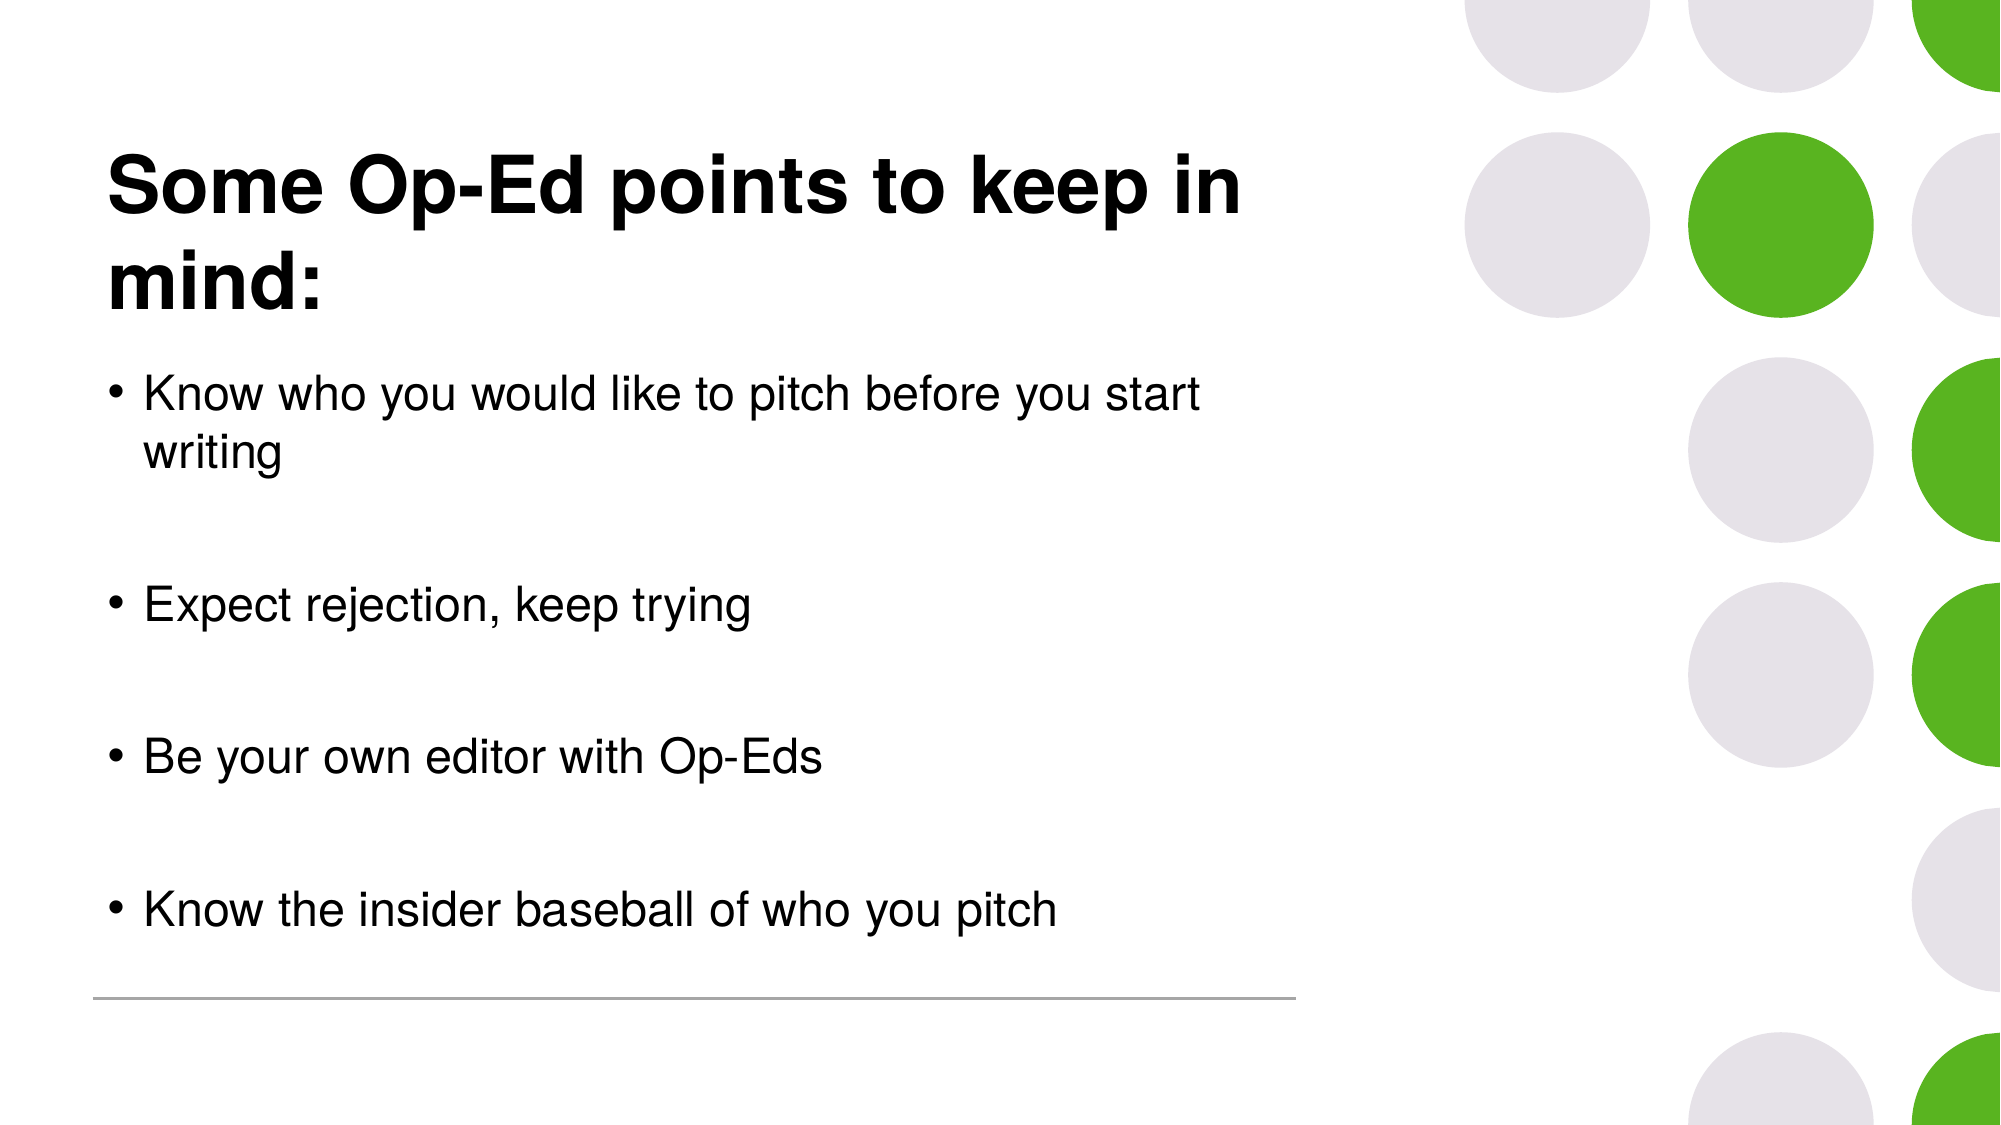

# Some Op-Ed points to keep in mind:
Know who you would like to pitch before you start writing

Expect rejection, keep trying

Be your own editor with Op-Eds

Know the insider baseball of who you pitch